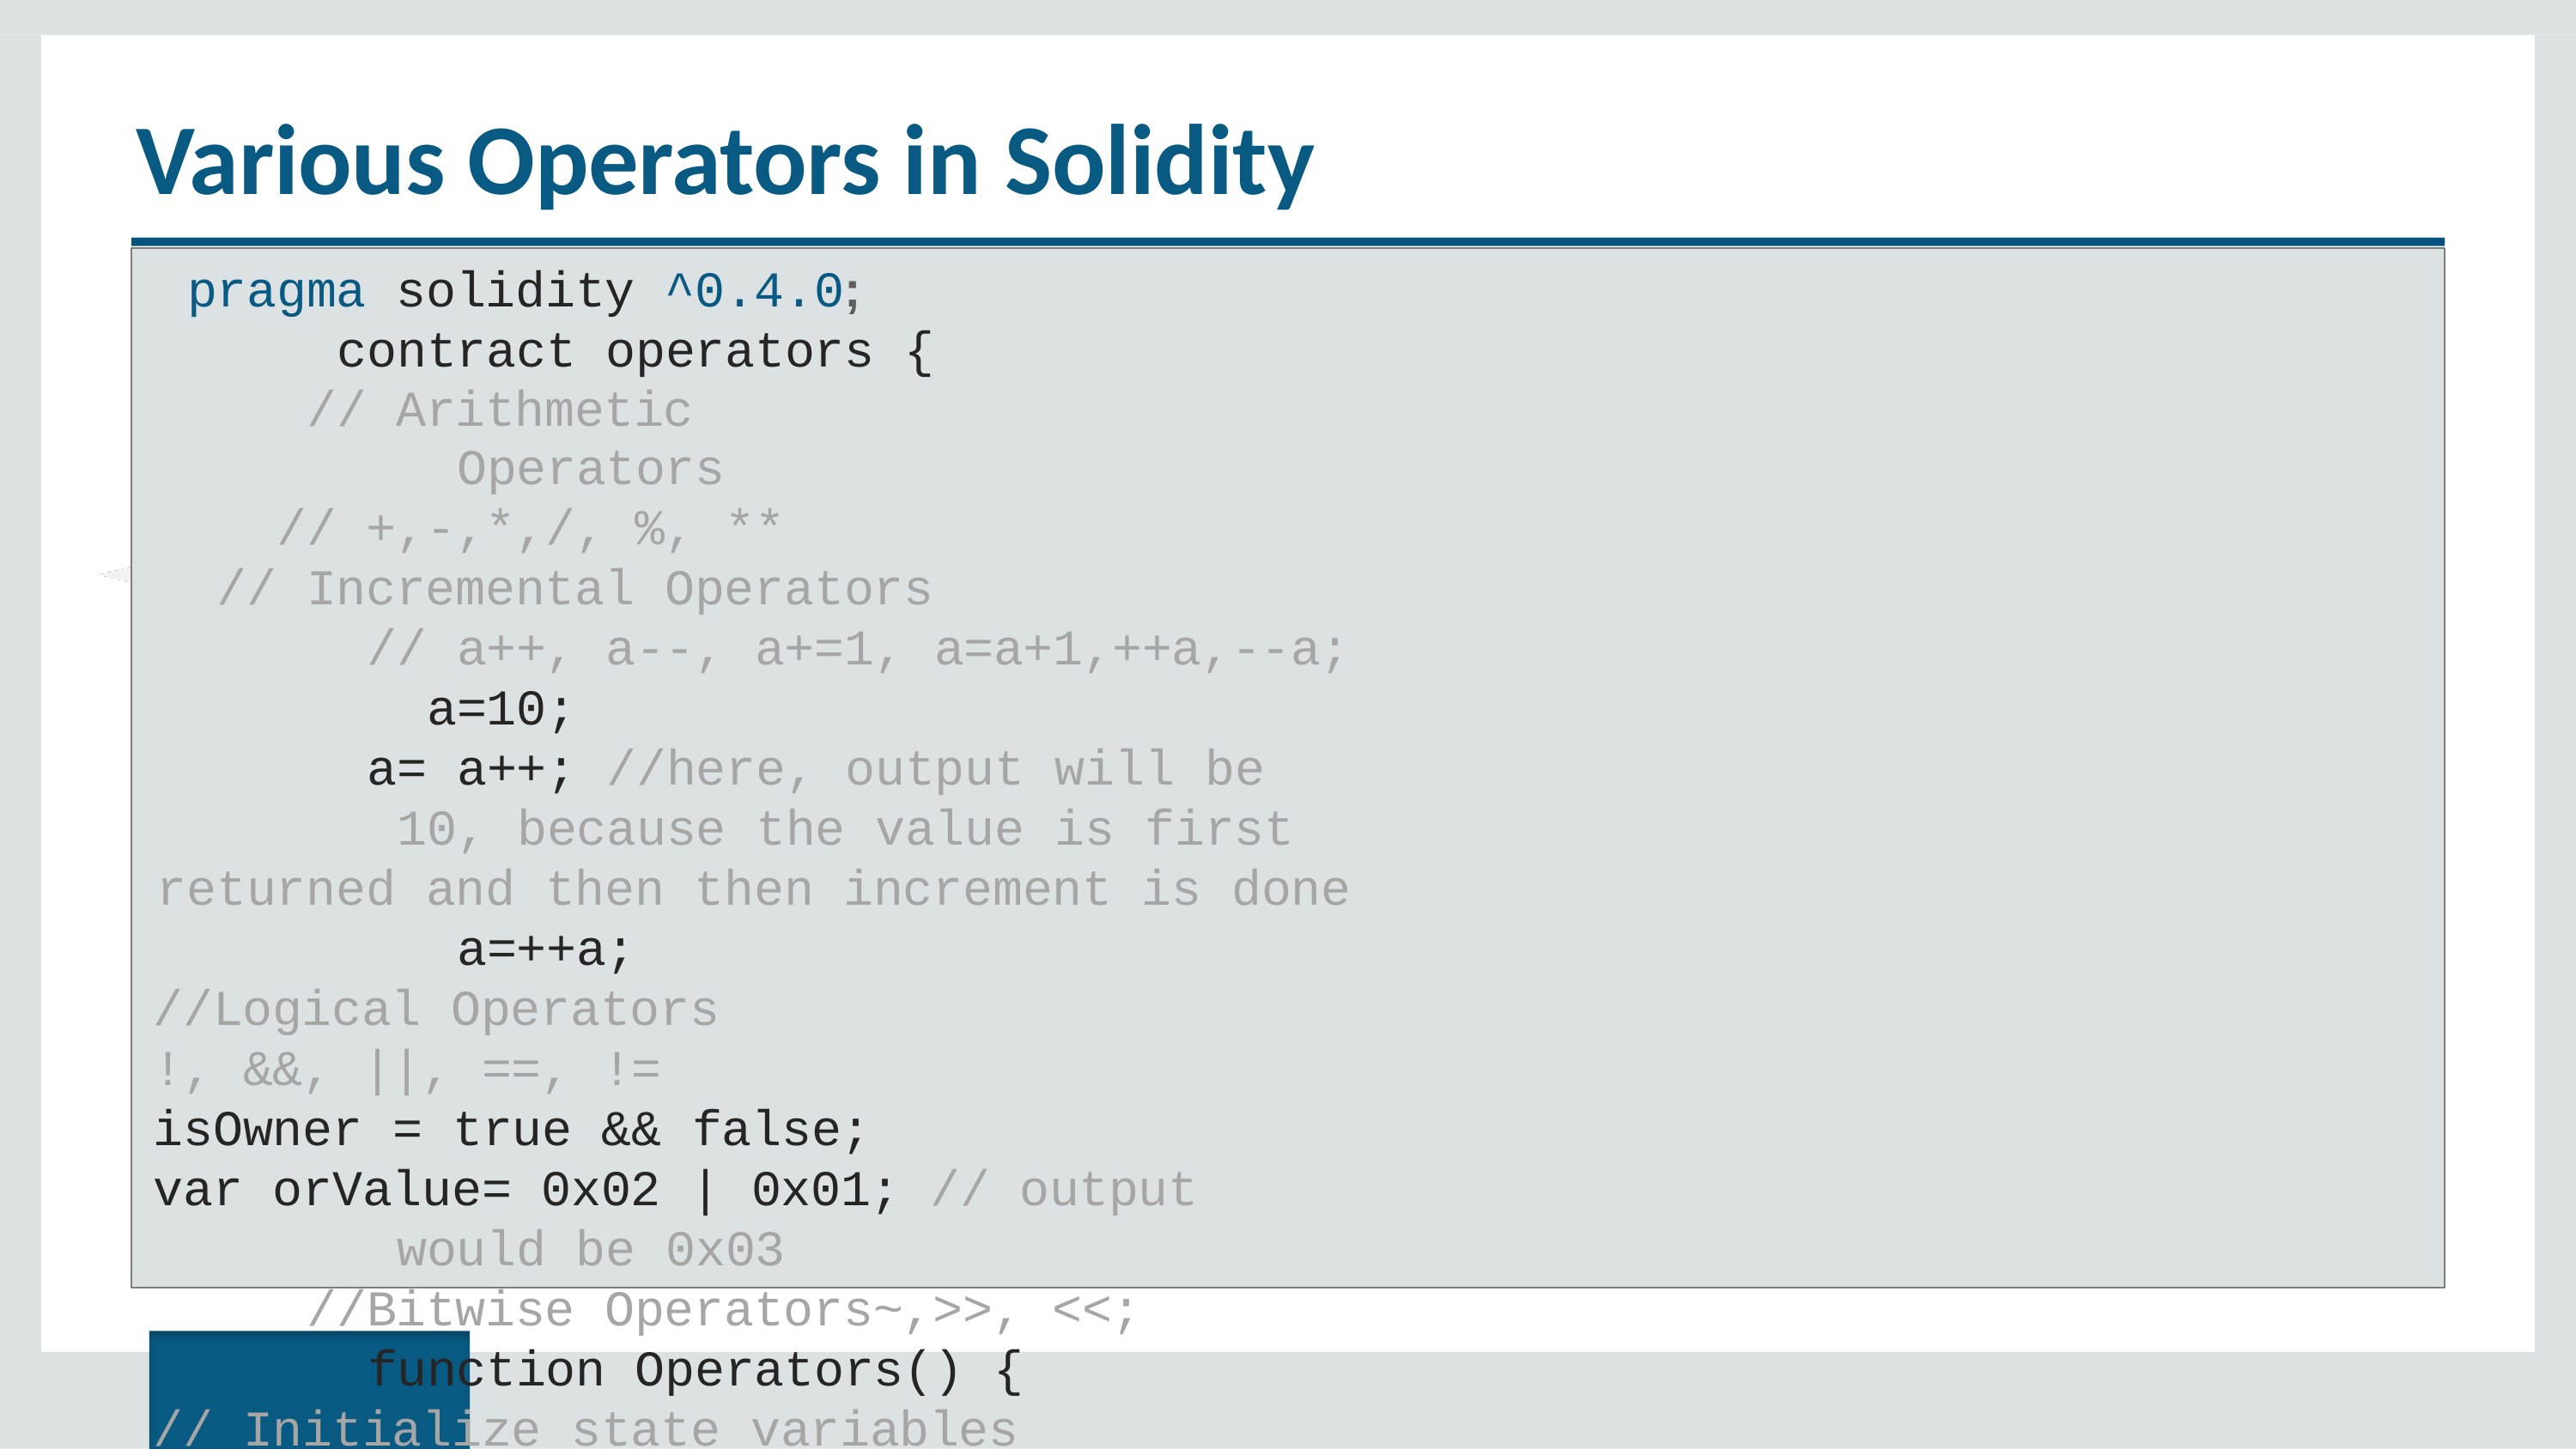

# Various Operators in Solidity

pragma solidity ^0.4.0;  contract operators {
// Arithmetic Operators
// +,-,*,/, %, **
// Incremental Operators
// a++, a--, a+=1, a=a+1,++a,--a;  a=10;
a= a++; //here, output will be 10, because the value is first
returned and then then increment is done  a=++a;
//Logical Operators
!, &&, ||, ==, !=
isOwner = true && false;
var orValue= 0x02 | 0x01; // output would be 0x03
//Bitwise Operators~,>>, <<;  function Operators() {
// Initialize state variables here}}